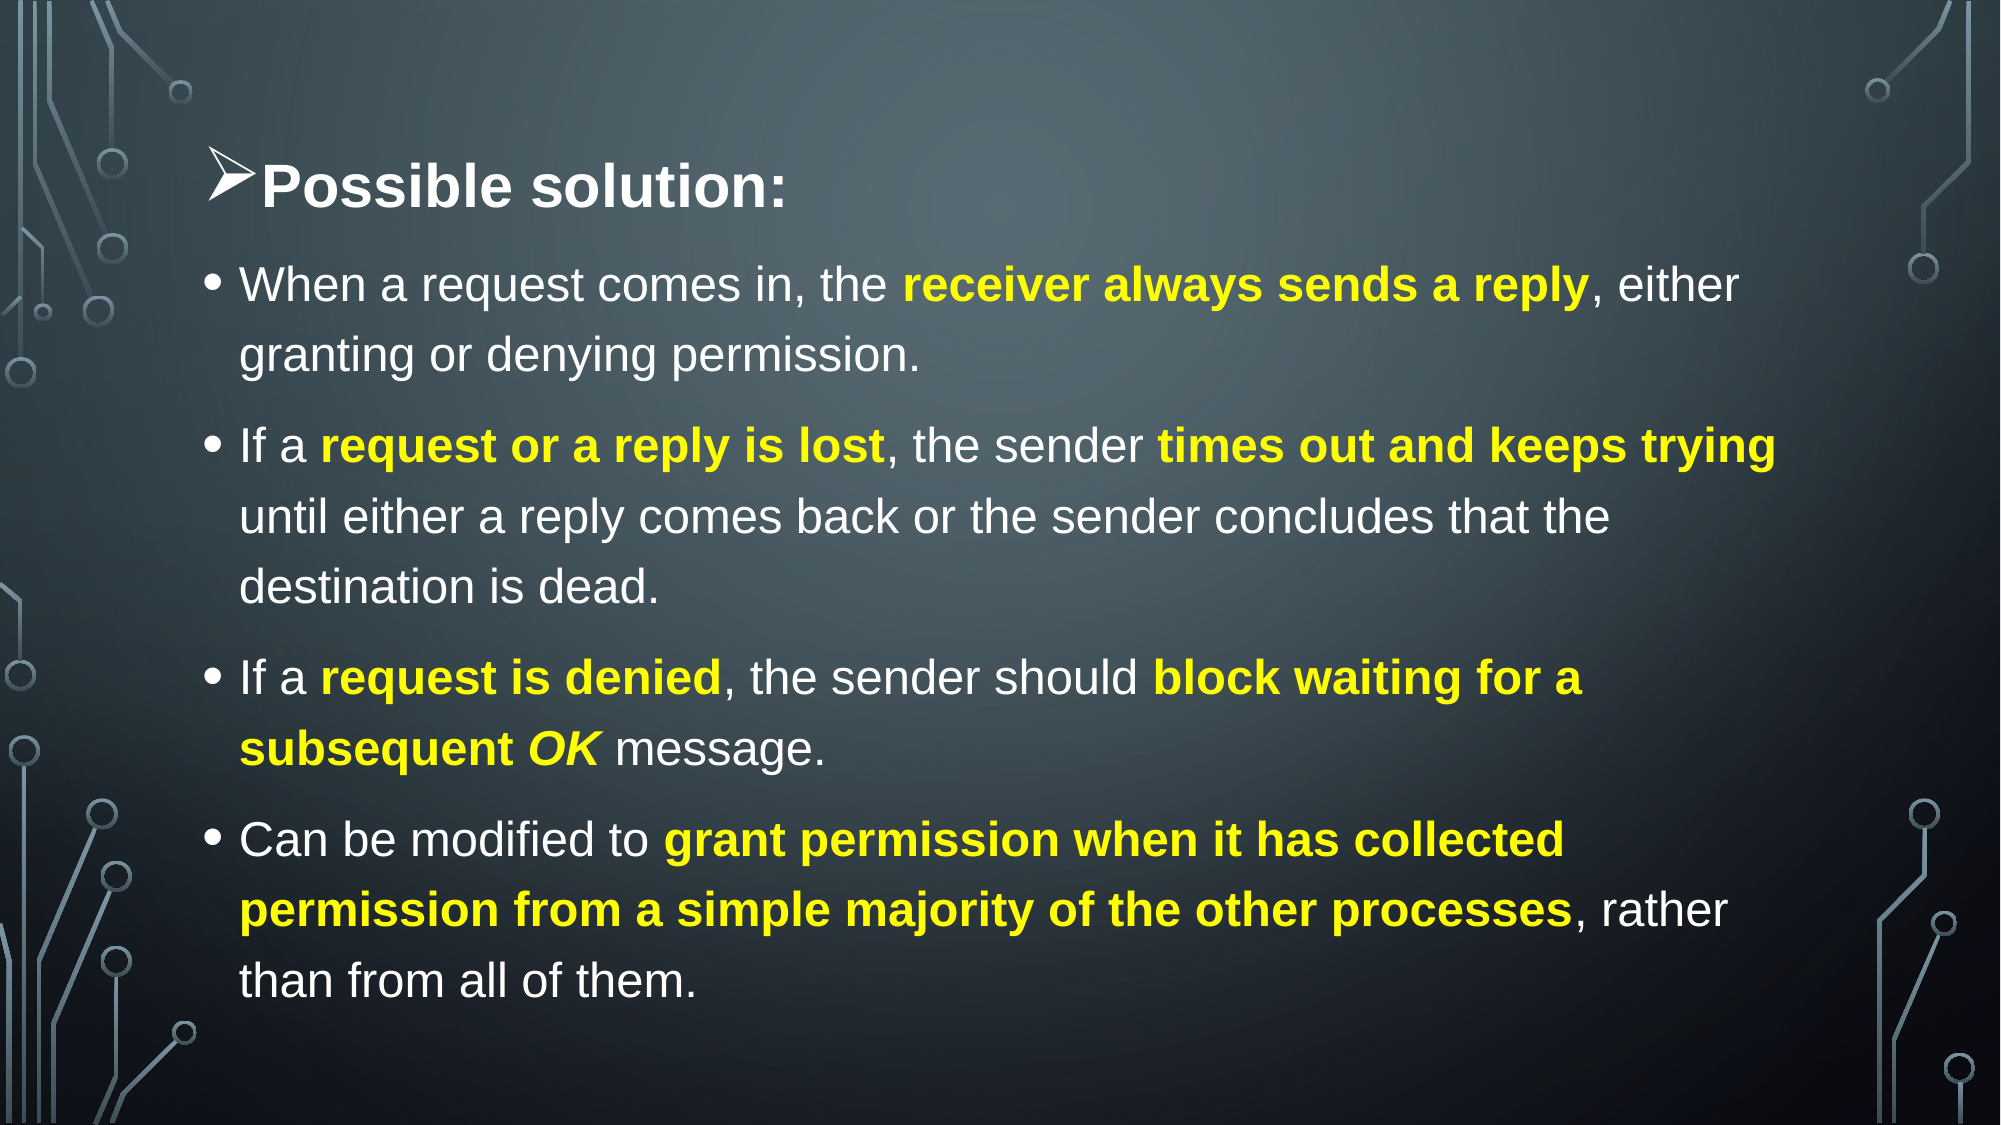

Possible solution:
When a request comes in, the receiver always sends a reply, either granting or denying permission.
If a request or a reply is lost, the sender times out and keeps trying until either a reply comes back or the sender concludes that the destination is dead.
If a request is denied, the sender should block waiting for a subsequent OK message.
Can be modified to grant permission when it has collected permission from a simple majority of the other processes, rather than from all of them.